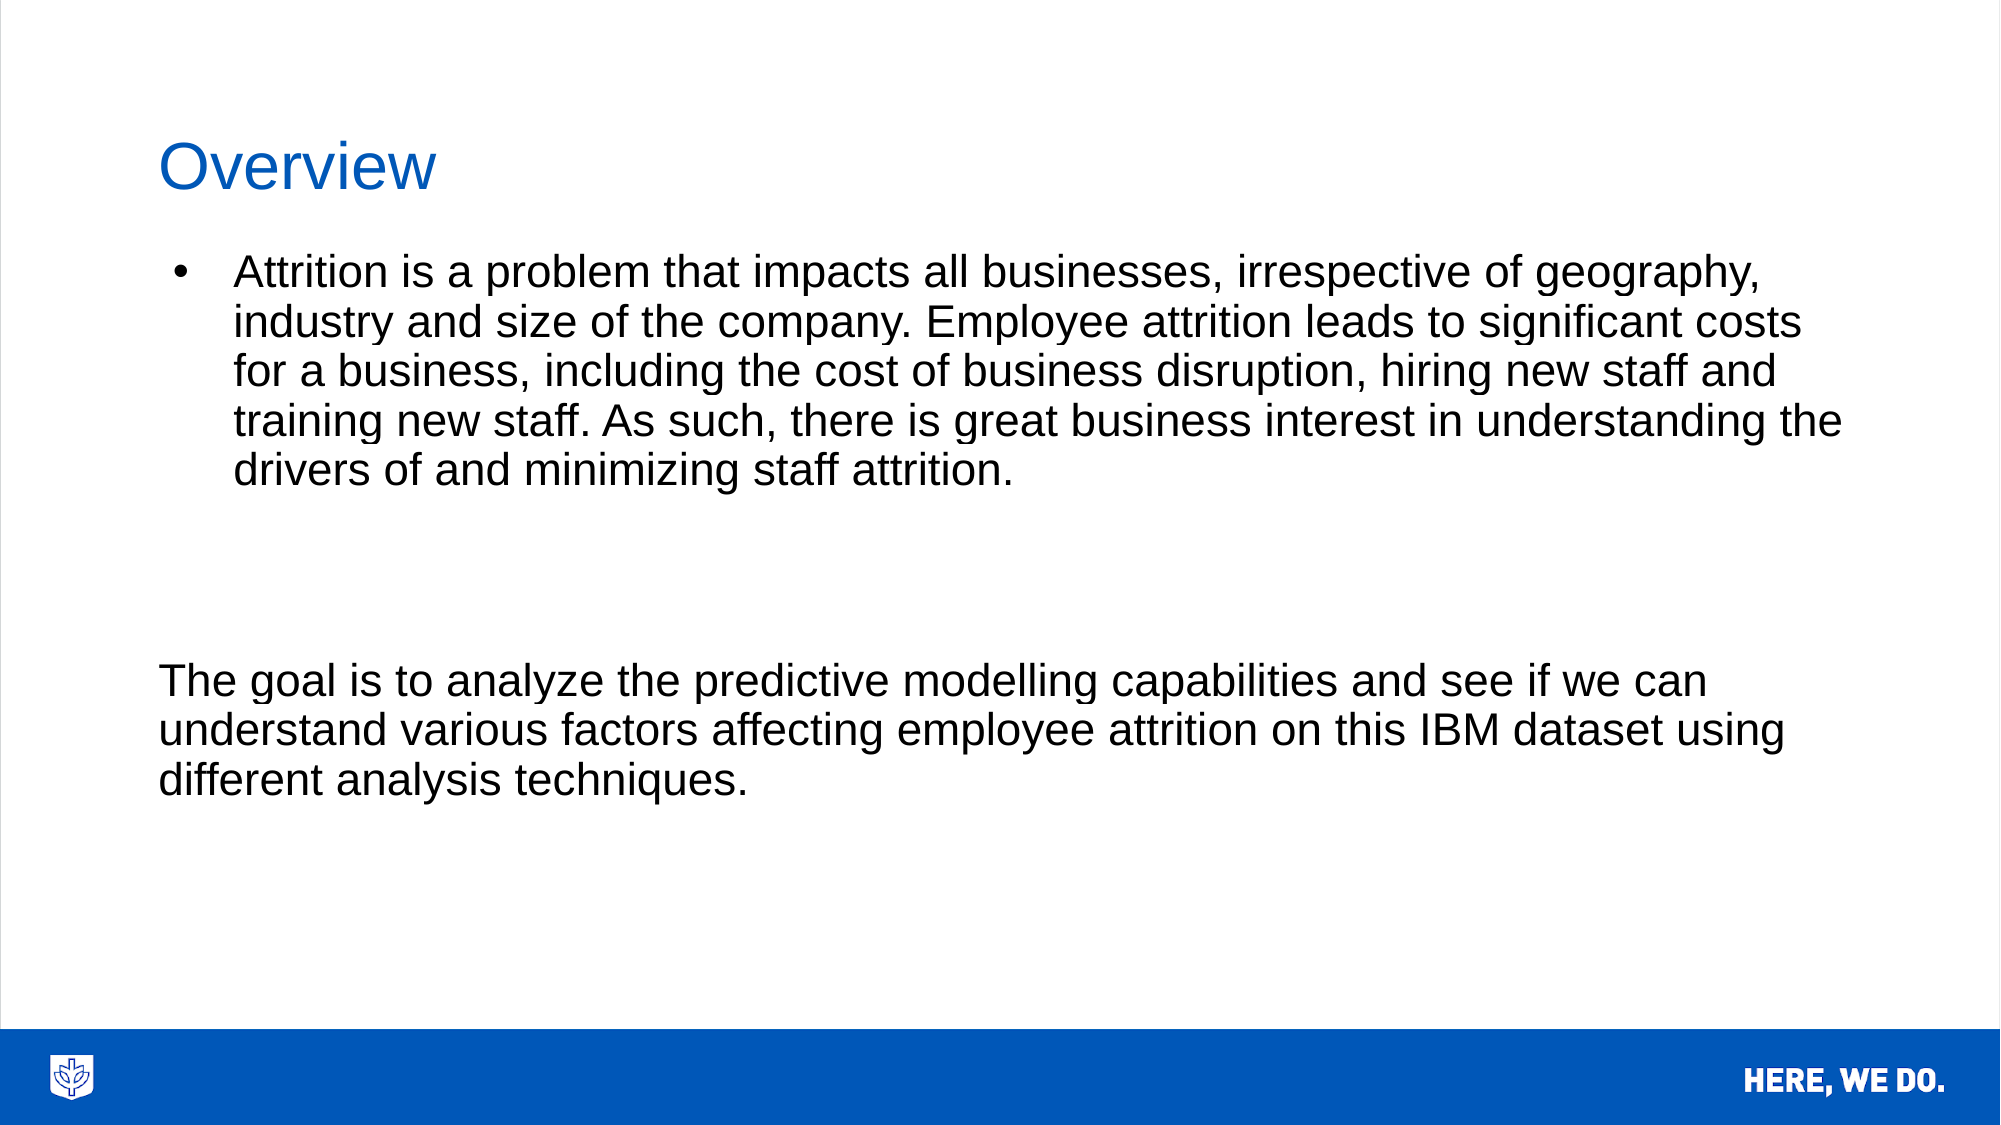

# Overview
Attrition is a problem that impacts all businesses, irrespective of geography, industry and size of the company. Employee attrition leads to significant costs for a business, including the cost of business disruption, hiring new staff and training new staff. As such, there is great business interest in understanding the drivers of and minimizing staff attrition.

The goal is to analyze the predictive modelling capabilities and see if we can understand various factors affecting employee attrition on this IBM dataset using different analysis techniques.